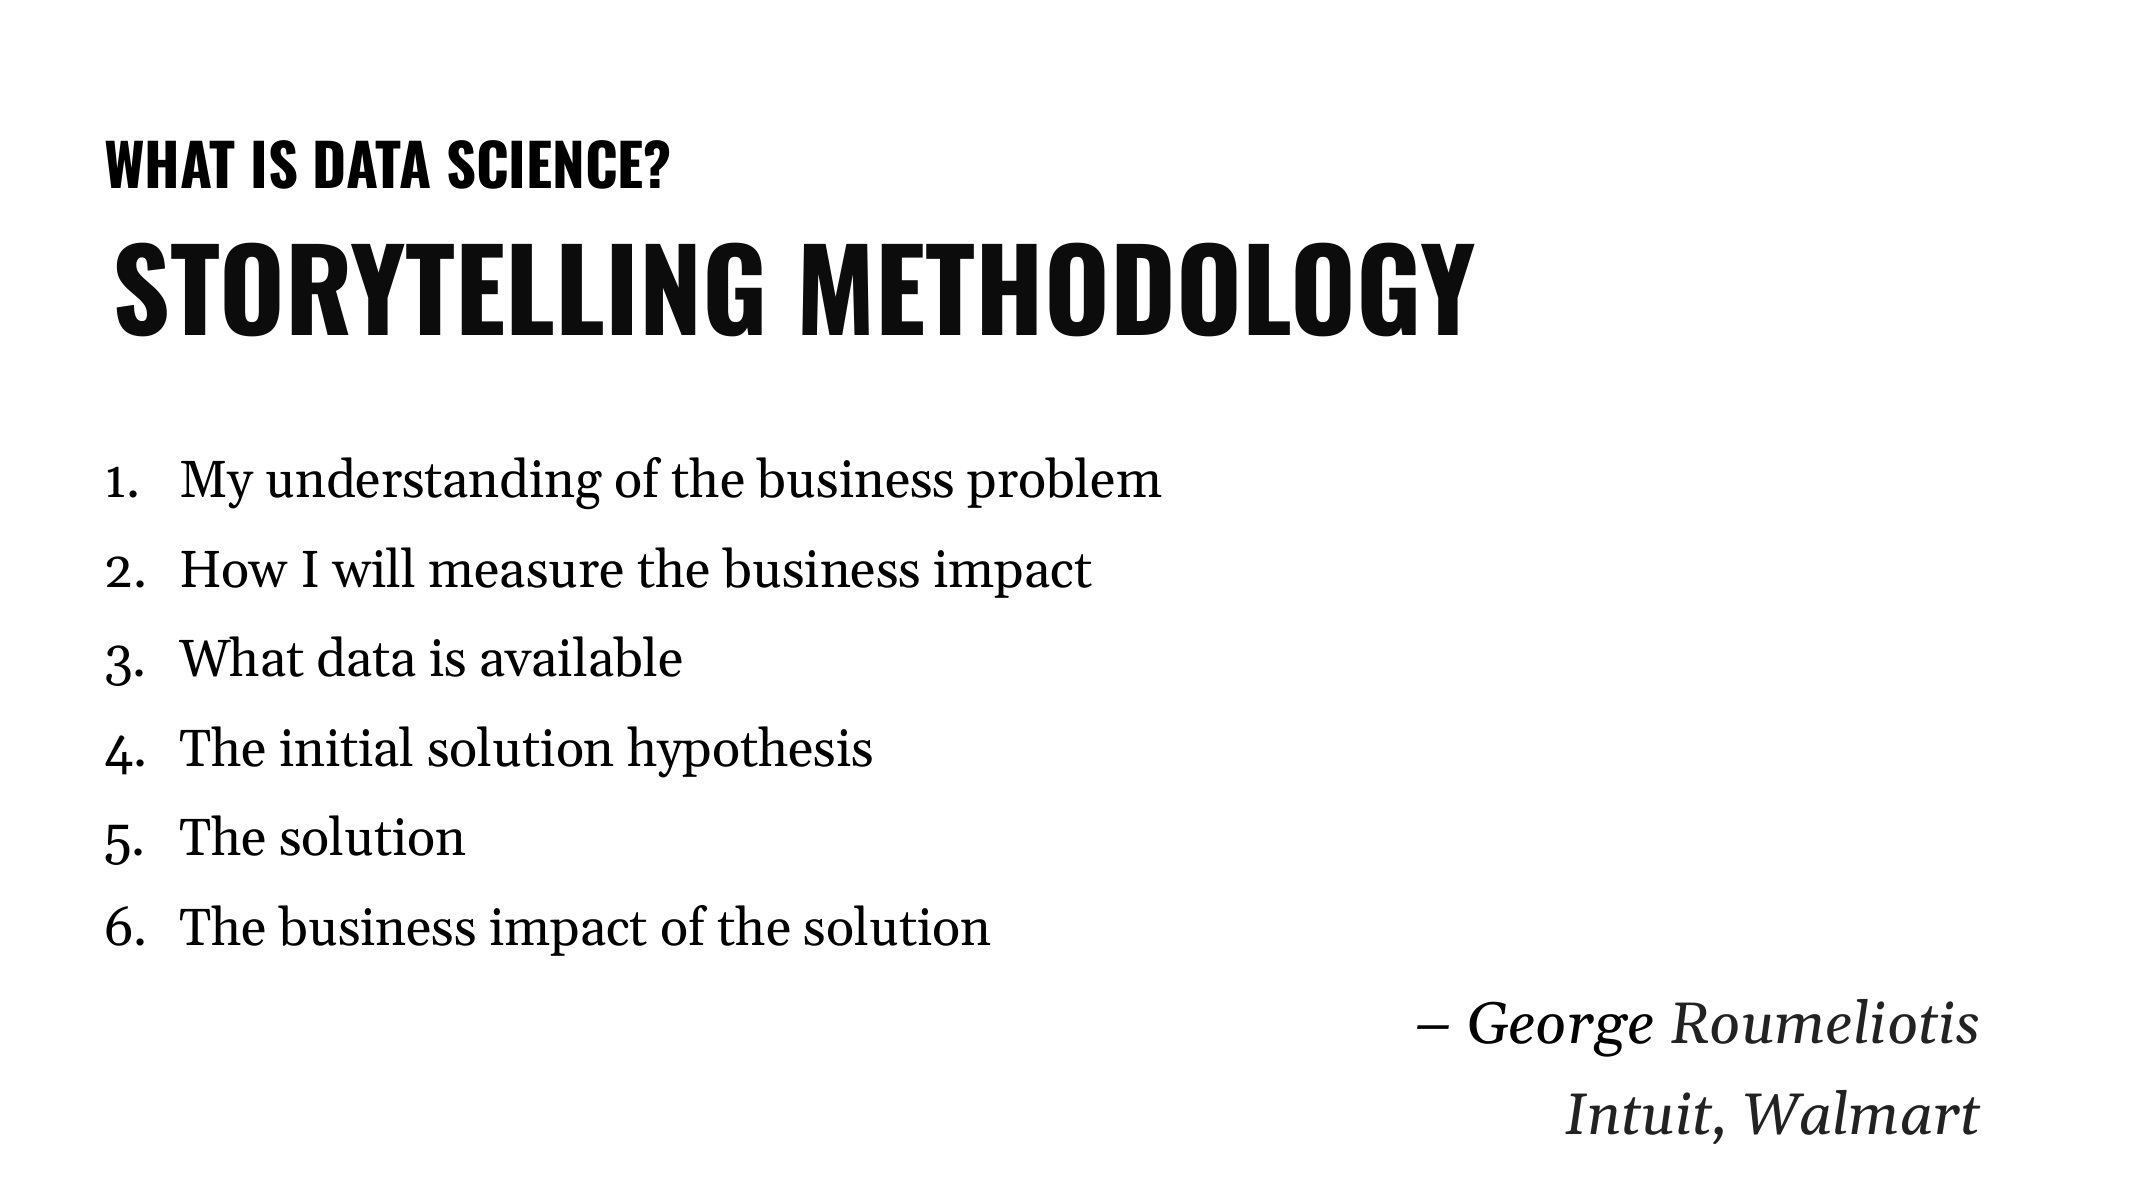

WHAT IS DATA SCIENCE?
STORYTELLING METHODOLOGY
My understanding of the business problem
How I will measure the business impact
What data is available
The initial solution hypothesis
The solution
The business impact of the solution
– George Roumeliotis
Intuit, Walmart